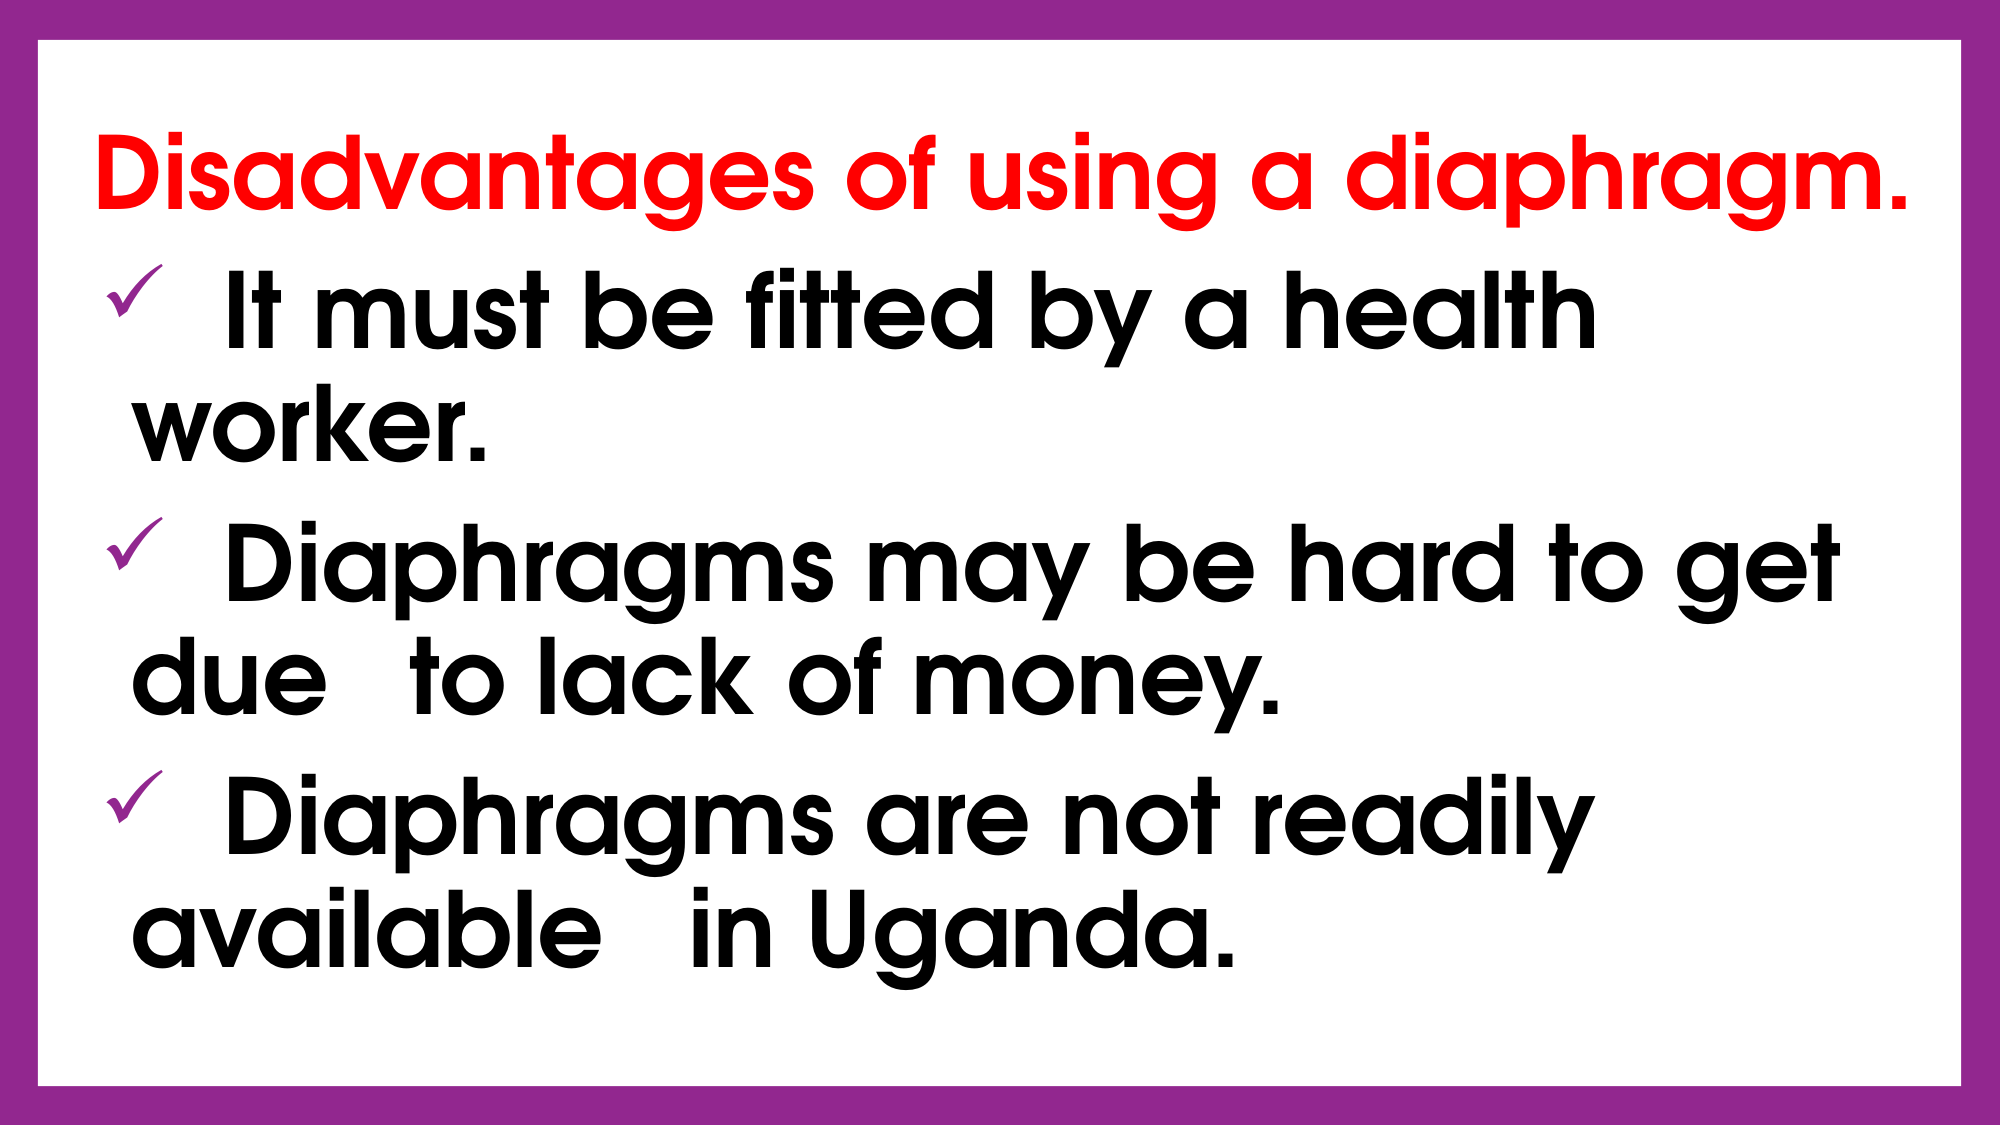

Disadvantages of using a diaphragm.
  It must be fitted by a health 	worker.
  Diaphragms may be hard to get 	due 	to lack of money.
  Diaphragms are not readily 	available 	in Uganda.